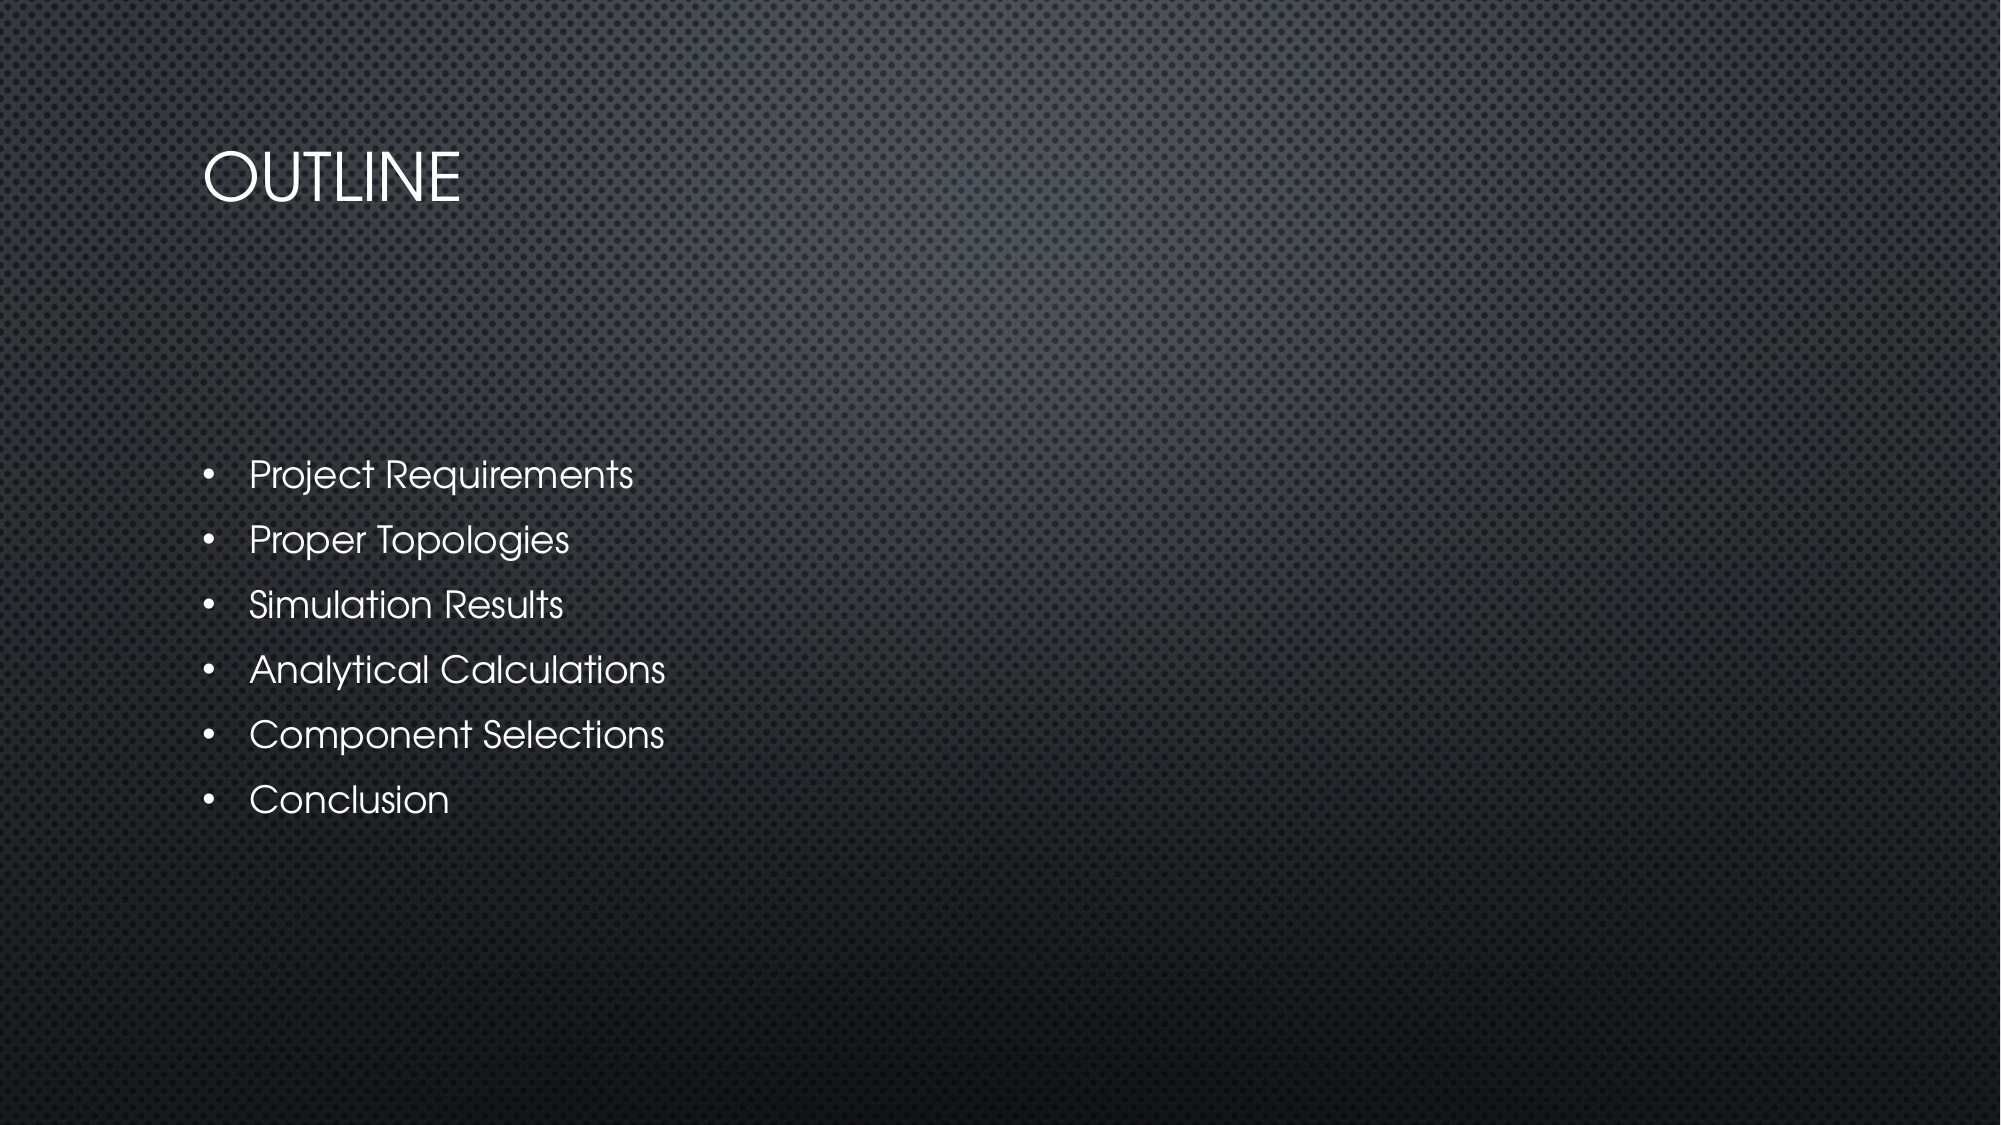

# Outlıne
Project Requirements
Proper Topologies
Simulation Results
Analytical Calculations
Component Selections
Conclusion